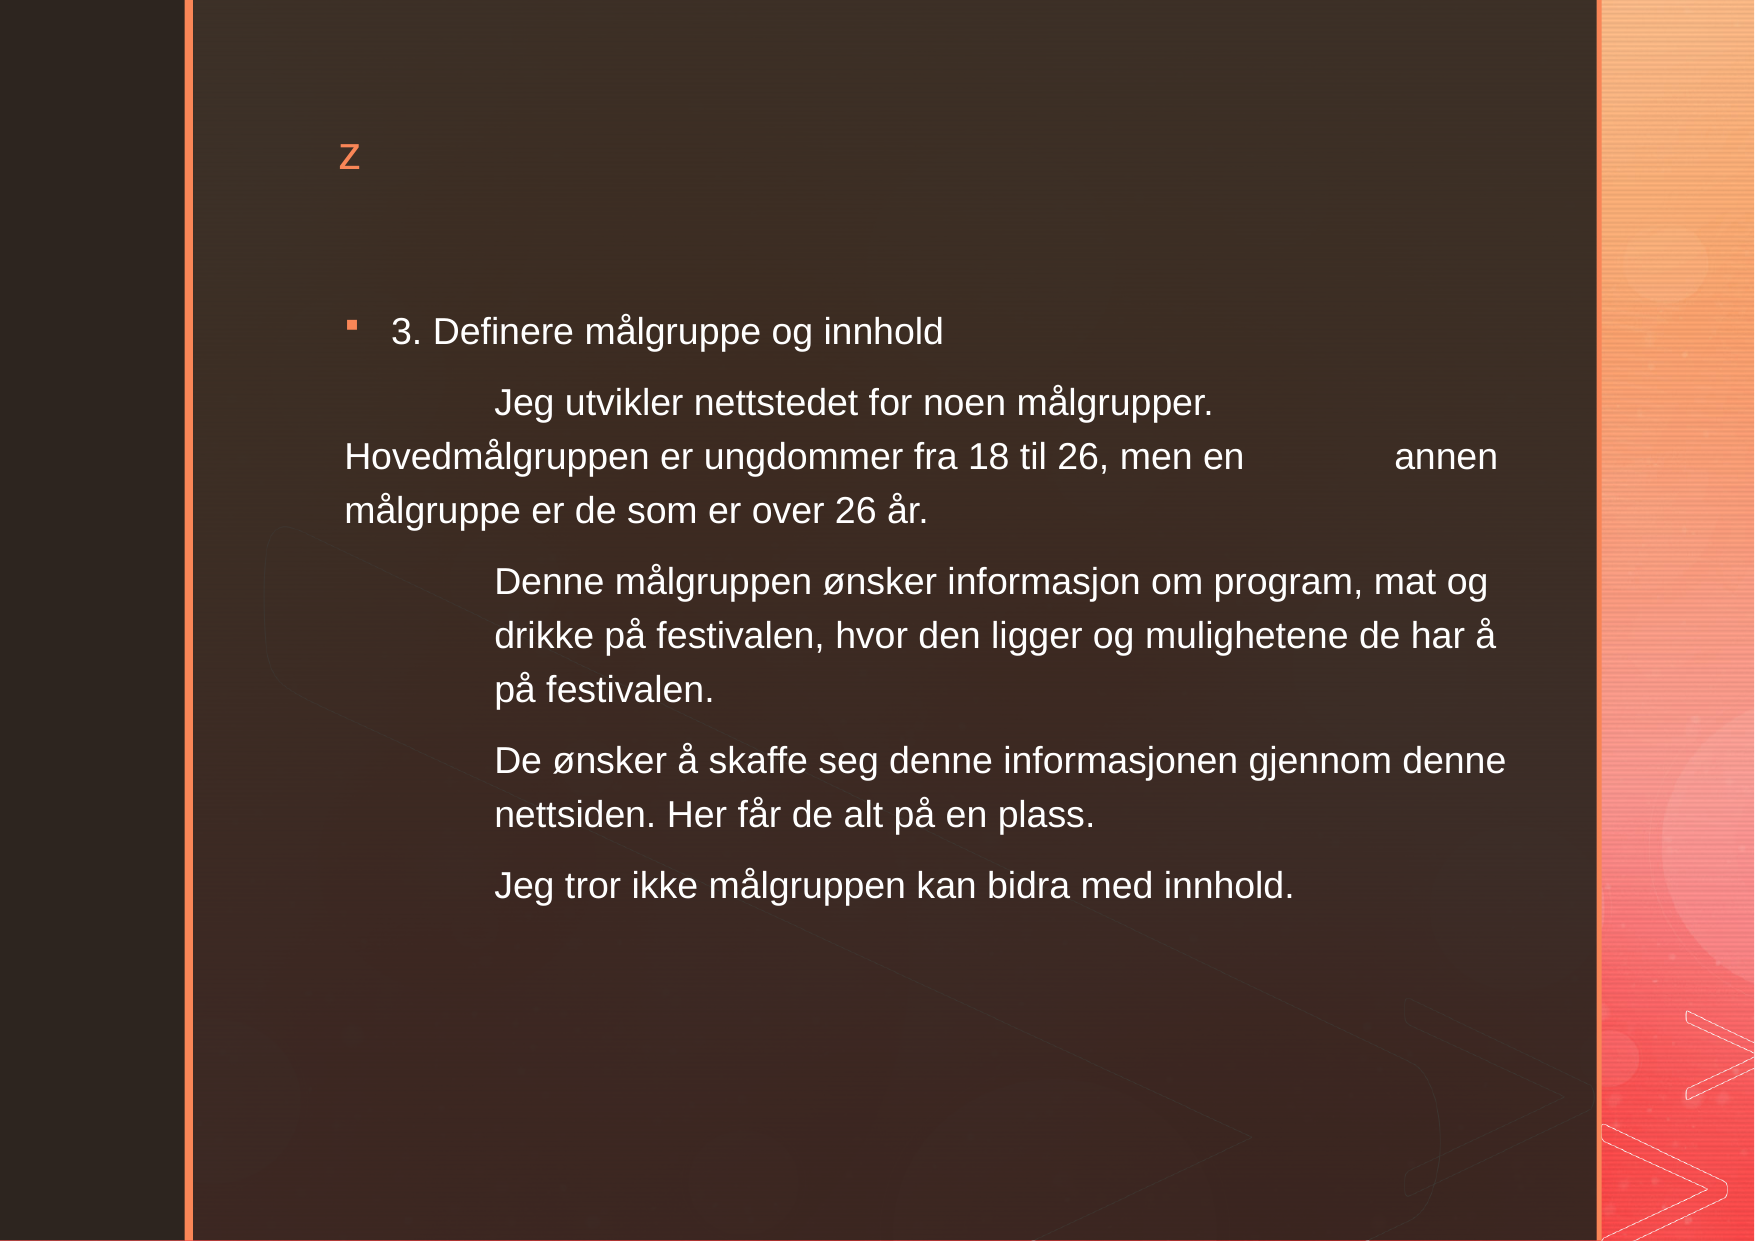

3. Definere målgruppe og innhold
	Jeg utvikler nettstedet for noen målgrupper. 	Hovedmålgruppen er ungdommer fra 18 til 26, men en 	annen målgruppe er de som er over 26 år.
	Denne målgruppen ønsker informasjon om program, mat og 	drikke på festivalen, hvor den ligger og mulighetene de har å 	på festivalen.
	De ønsker å skaffe seg denne informasjonen gjennom denne 	nettsiden. Her får de alt på en plass.
	Jeg tror ikke målgruppen kan bidra med innhold.